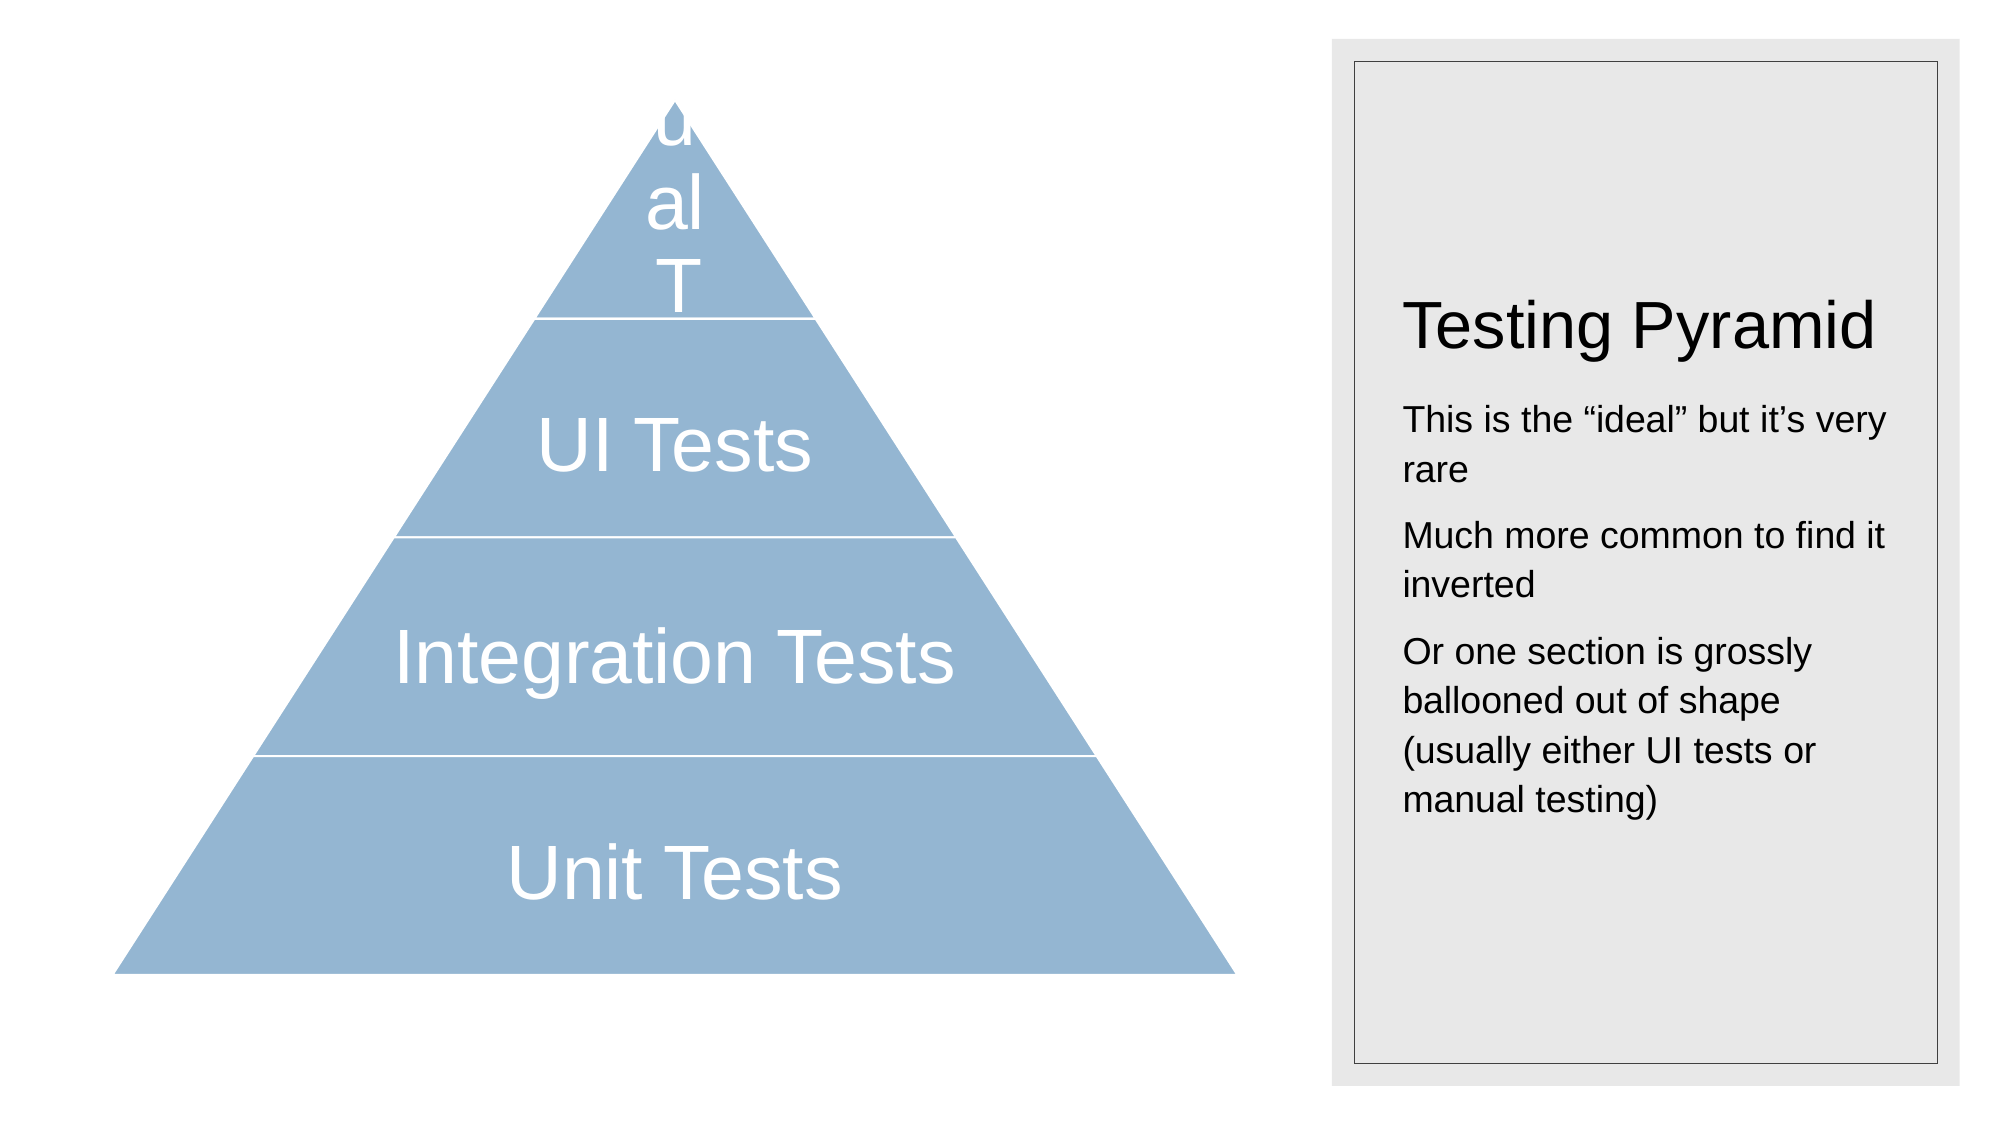

# Testing Pyramid
Manual Testing
UI Tests
Integration Tests
Unit Tests
This is the “ideal” but it’s very rare
Much more common to find it inverted
Or one section is grossly ballooned out of shape (usually either UI tests or manual testing)